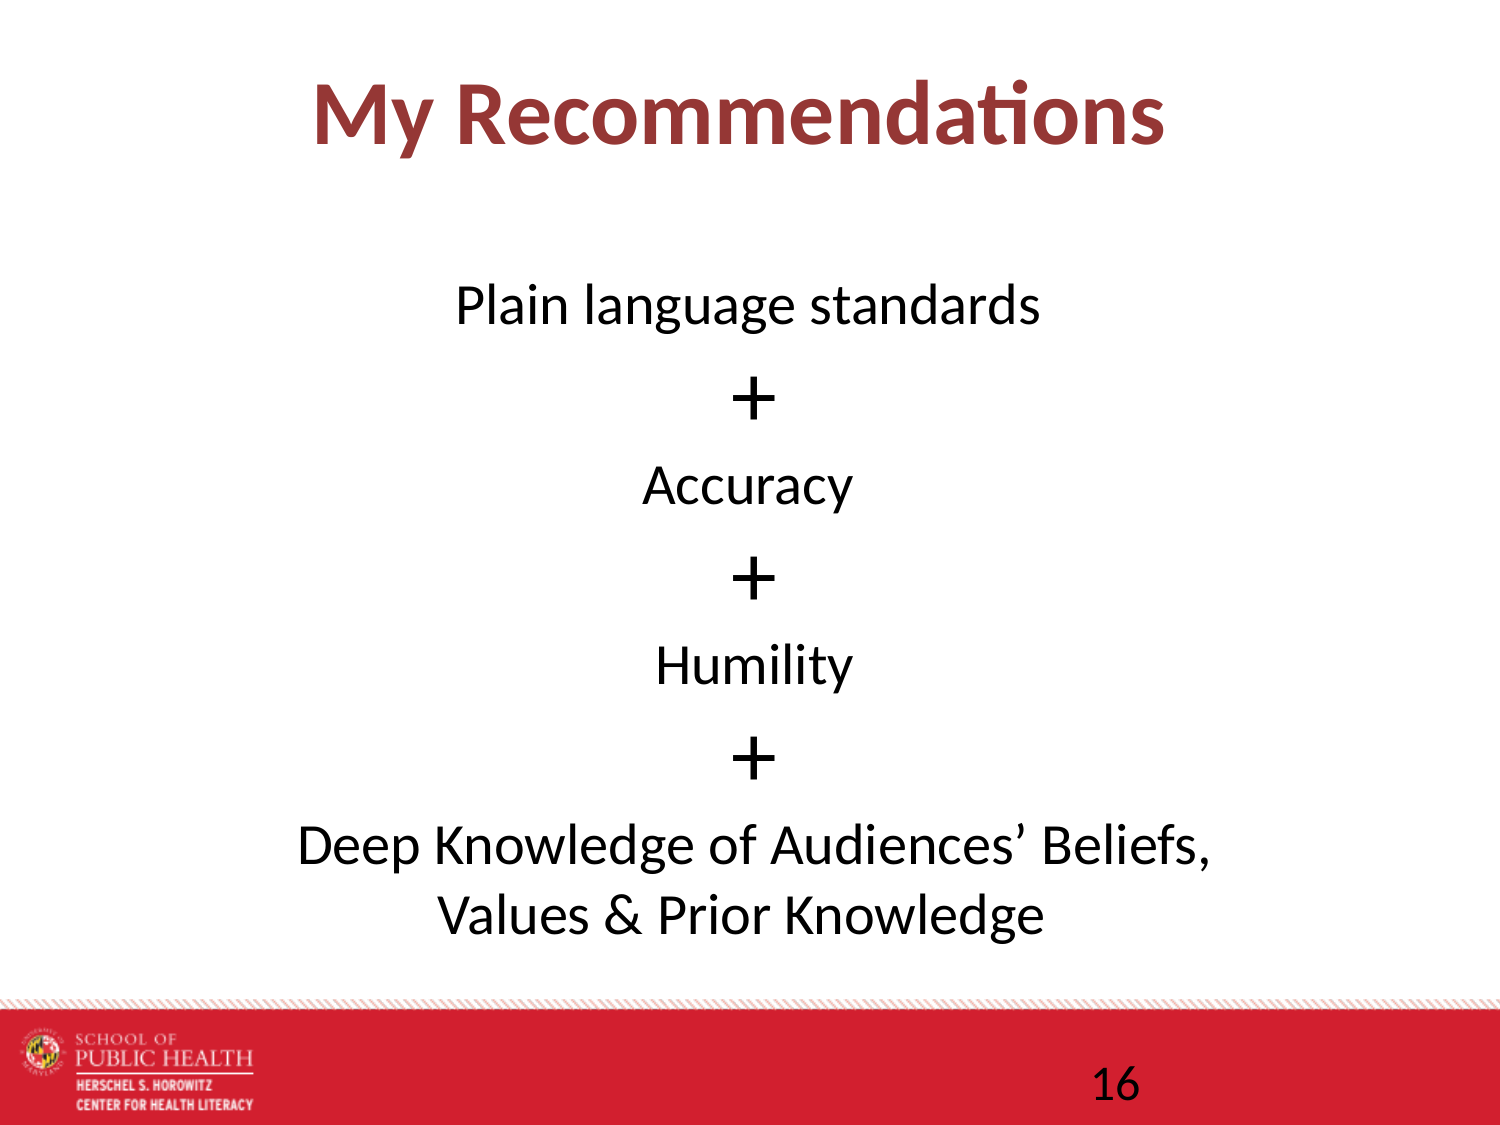

# My Recommendations
Plain language standards
+
Accuracy
+
Humility
+
Deep Knowledge of Audiences’ Beliefs, Values & Prior Knowledge
16